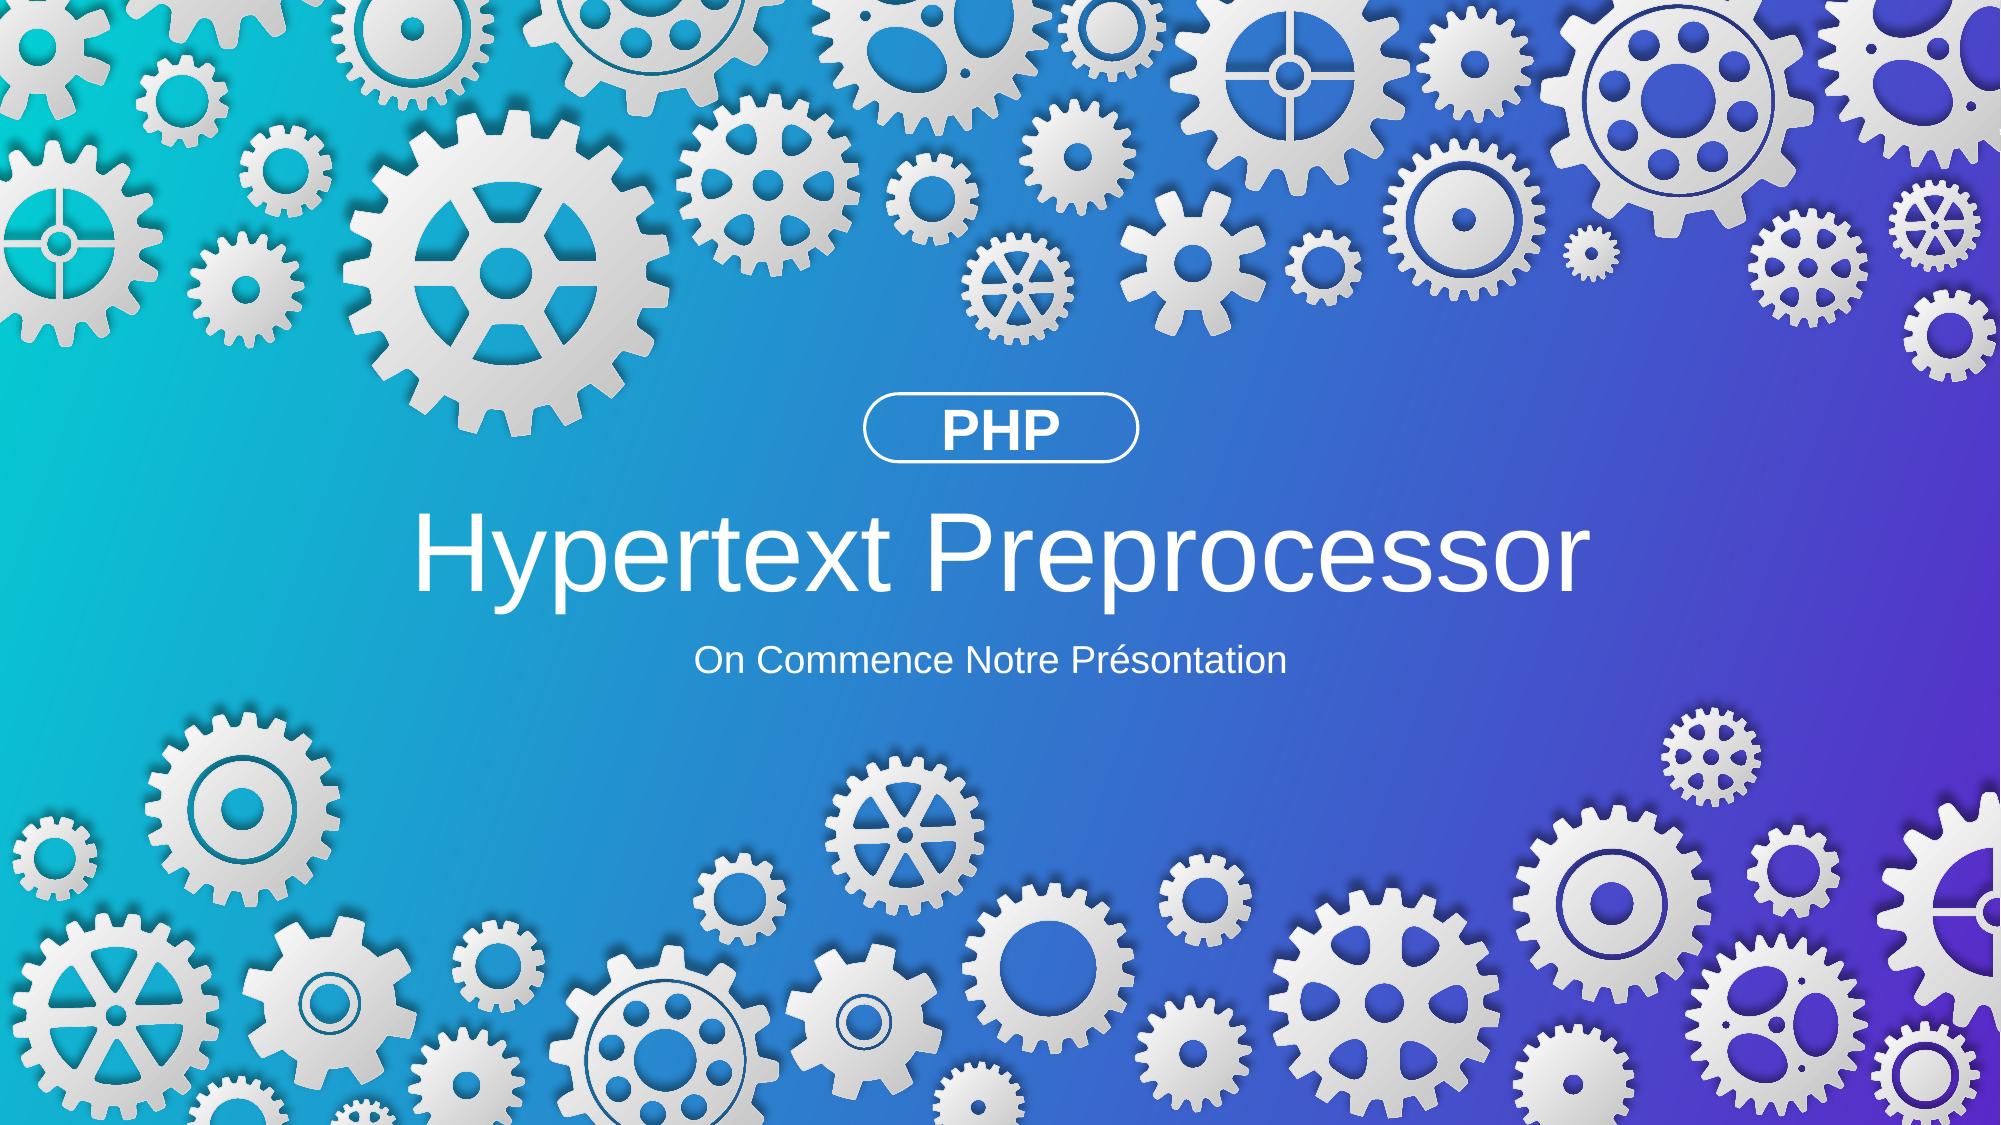

PHP

Hypertext Preprocessor
On Commence Notre Présontation